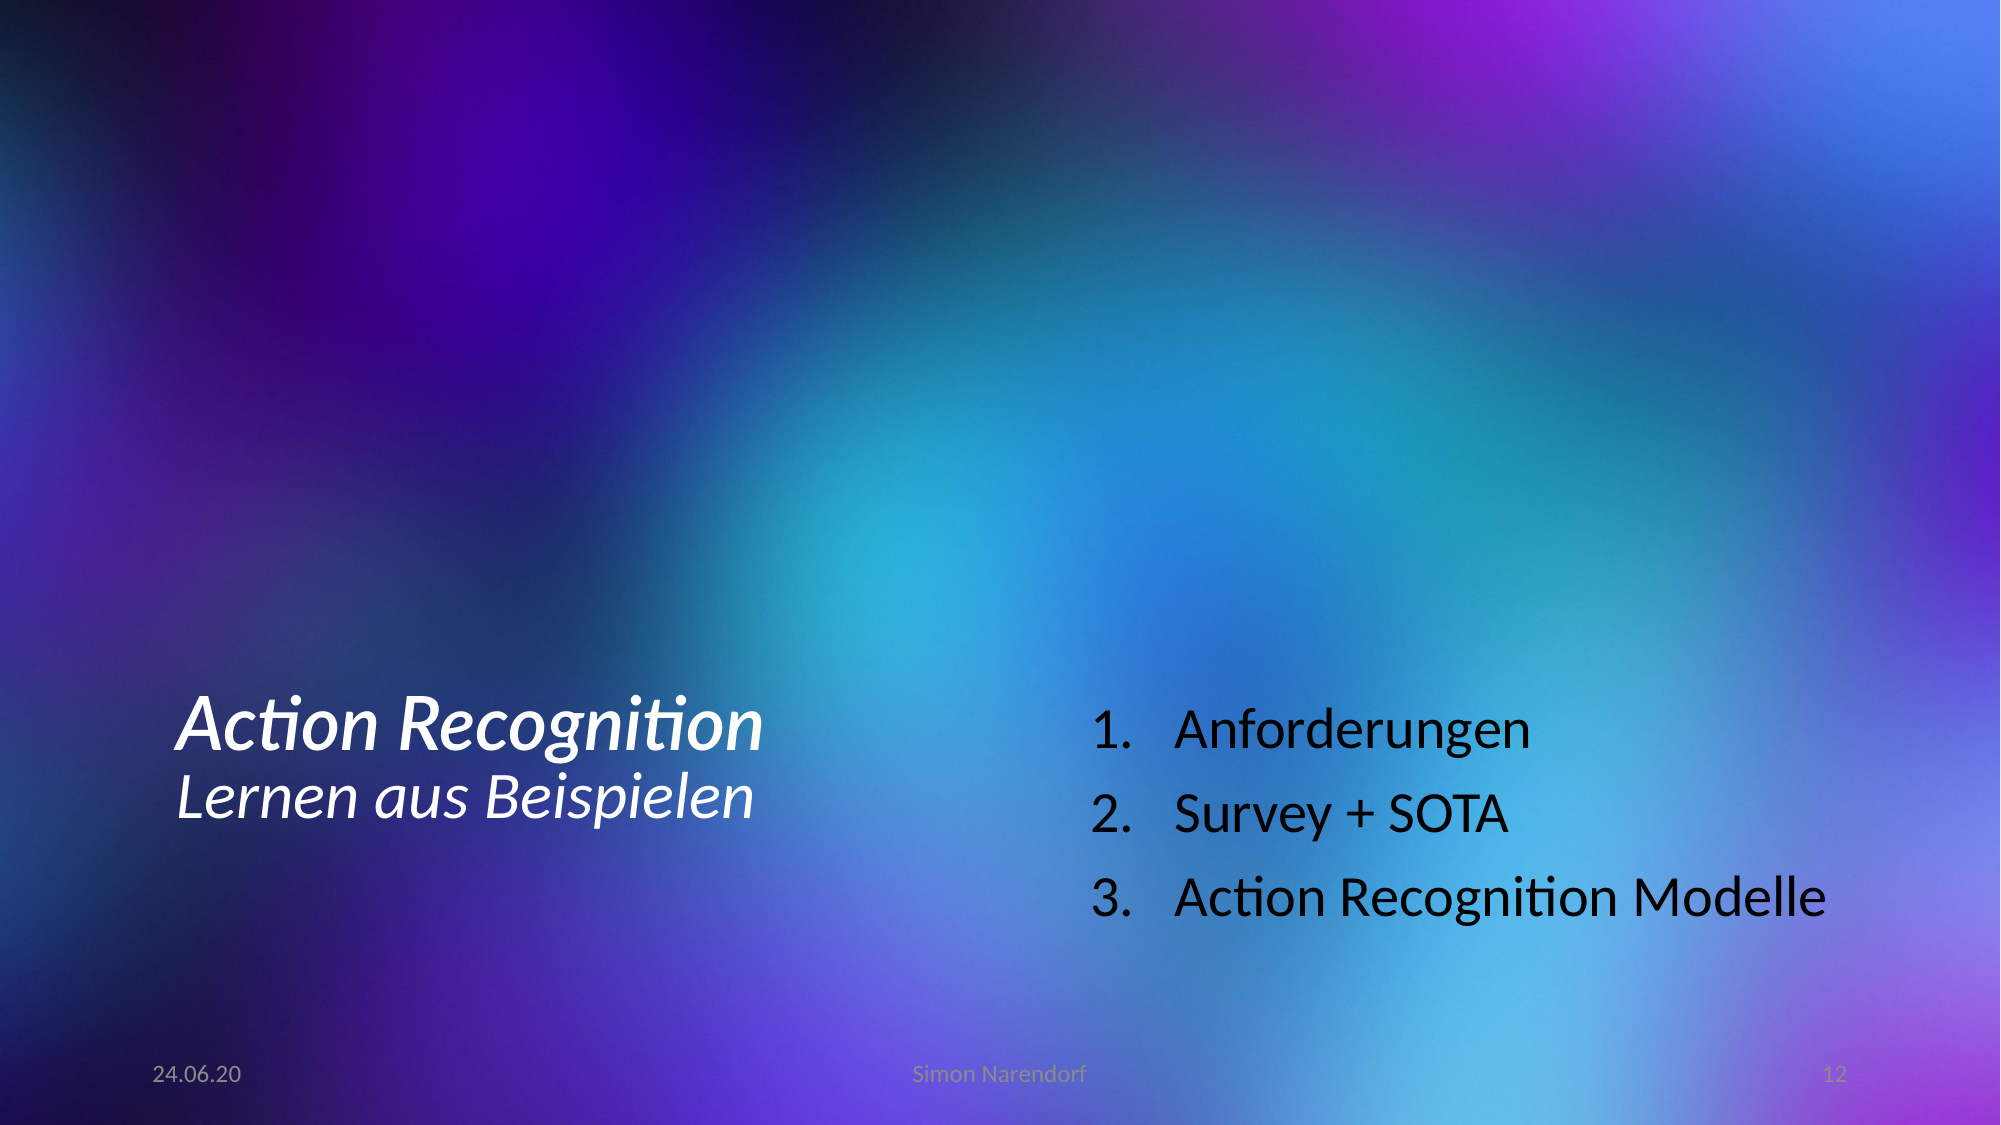

# Action Recognition
Anforderungen
Survey + SOTA
Action Recognition Modelle

Lernen aus Beispielen
24.06.20
Simon Narendorf
12